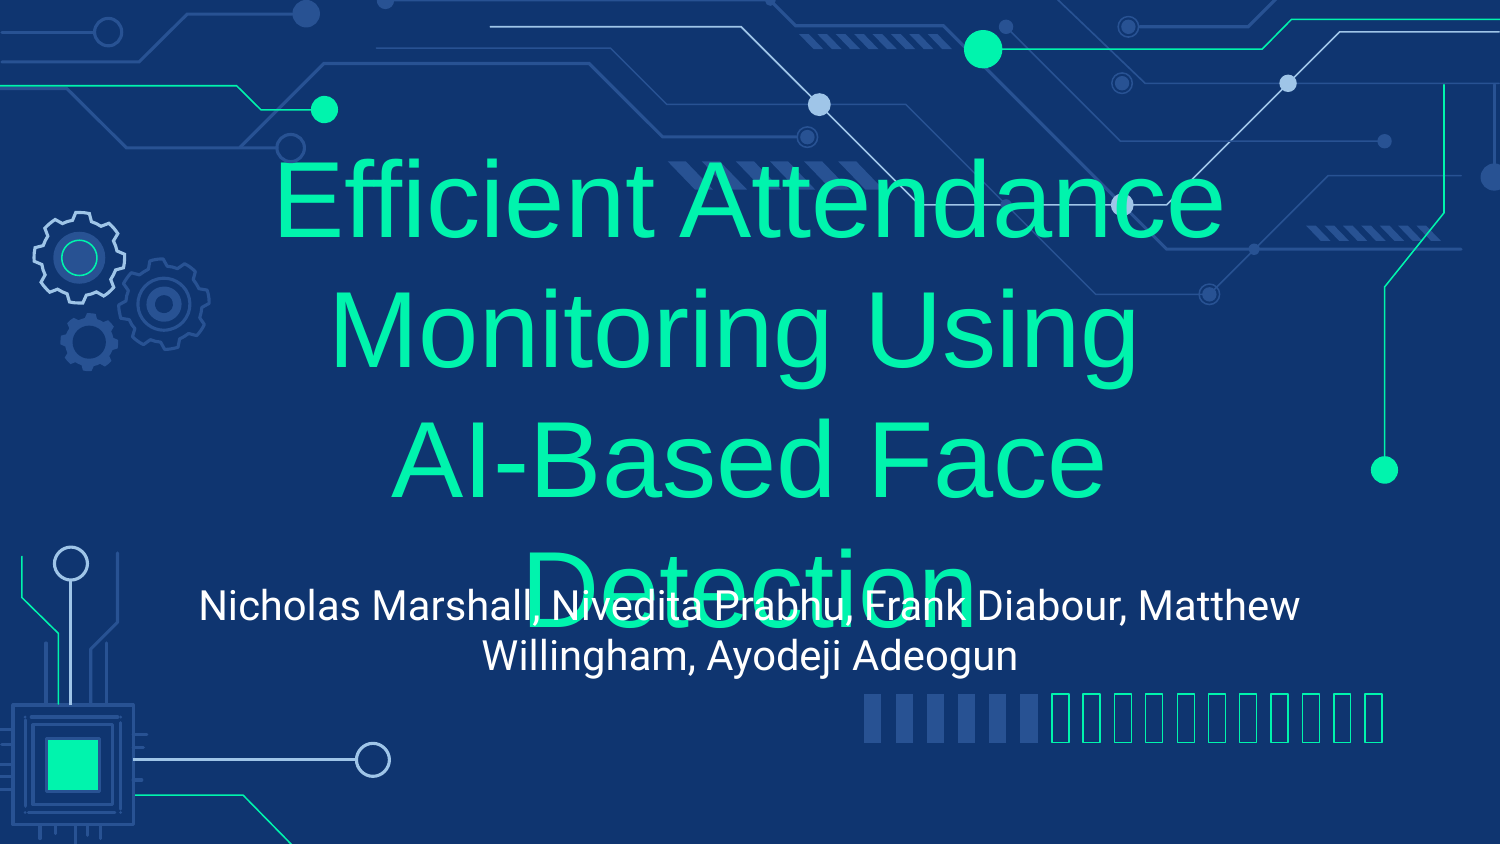

# Efficient Attendance Monitoring Using
AI-Based Face Detection
Nicholas Marshall, Nivedita Prabhu, Frank Diabour, Matthew Willingham, Ayodeji Adeogun